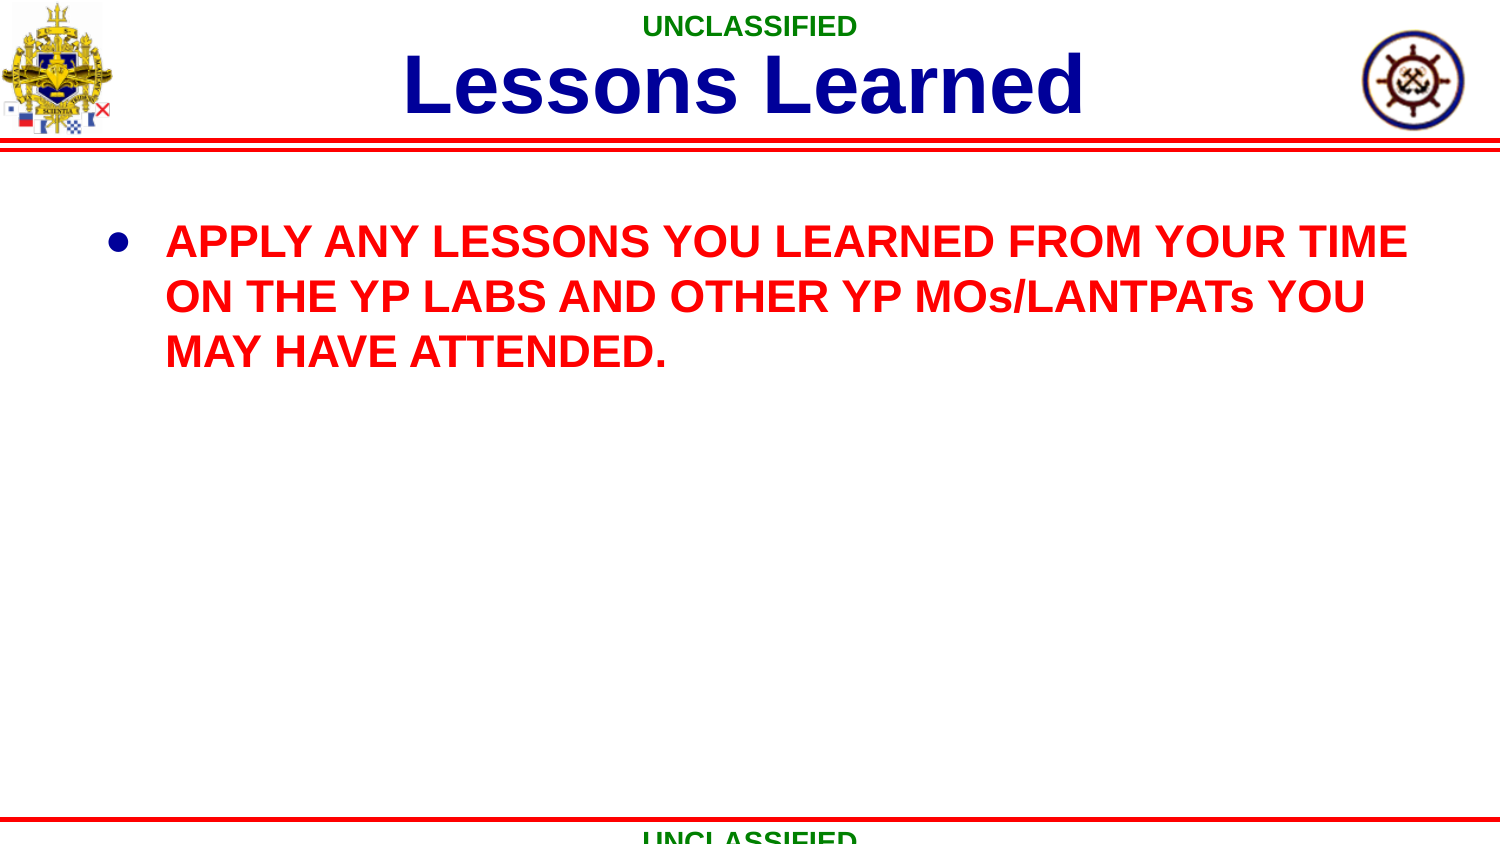

# Lessons Learned
APPLY ANY LESSONS YOU LEARNED FROM YOUR TIME ON THE YP LABS AND OTHER YP MOs/LANTPATs YOU MAY HAVE ATTENDED.